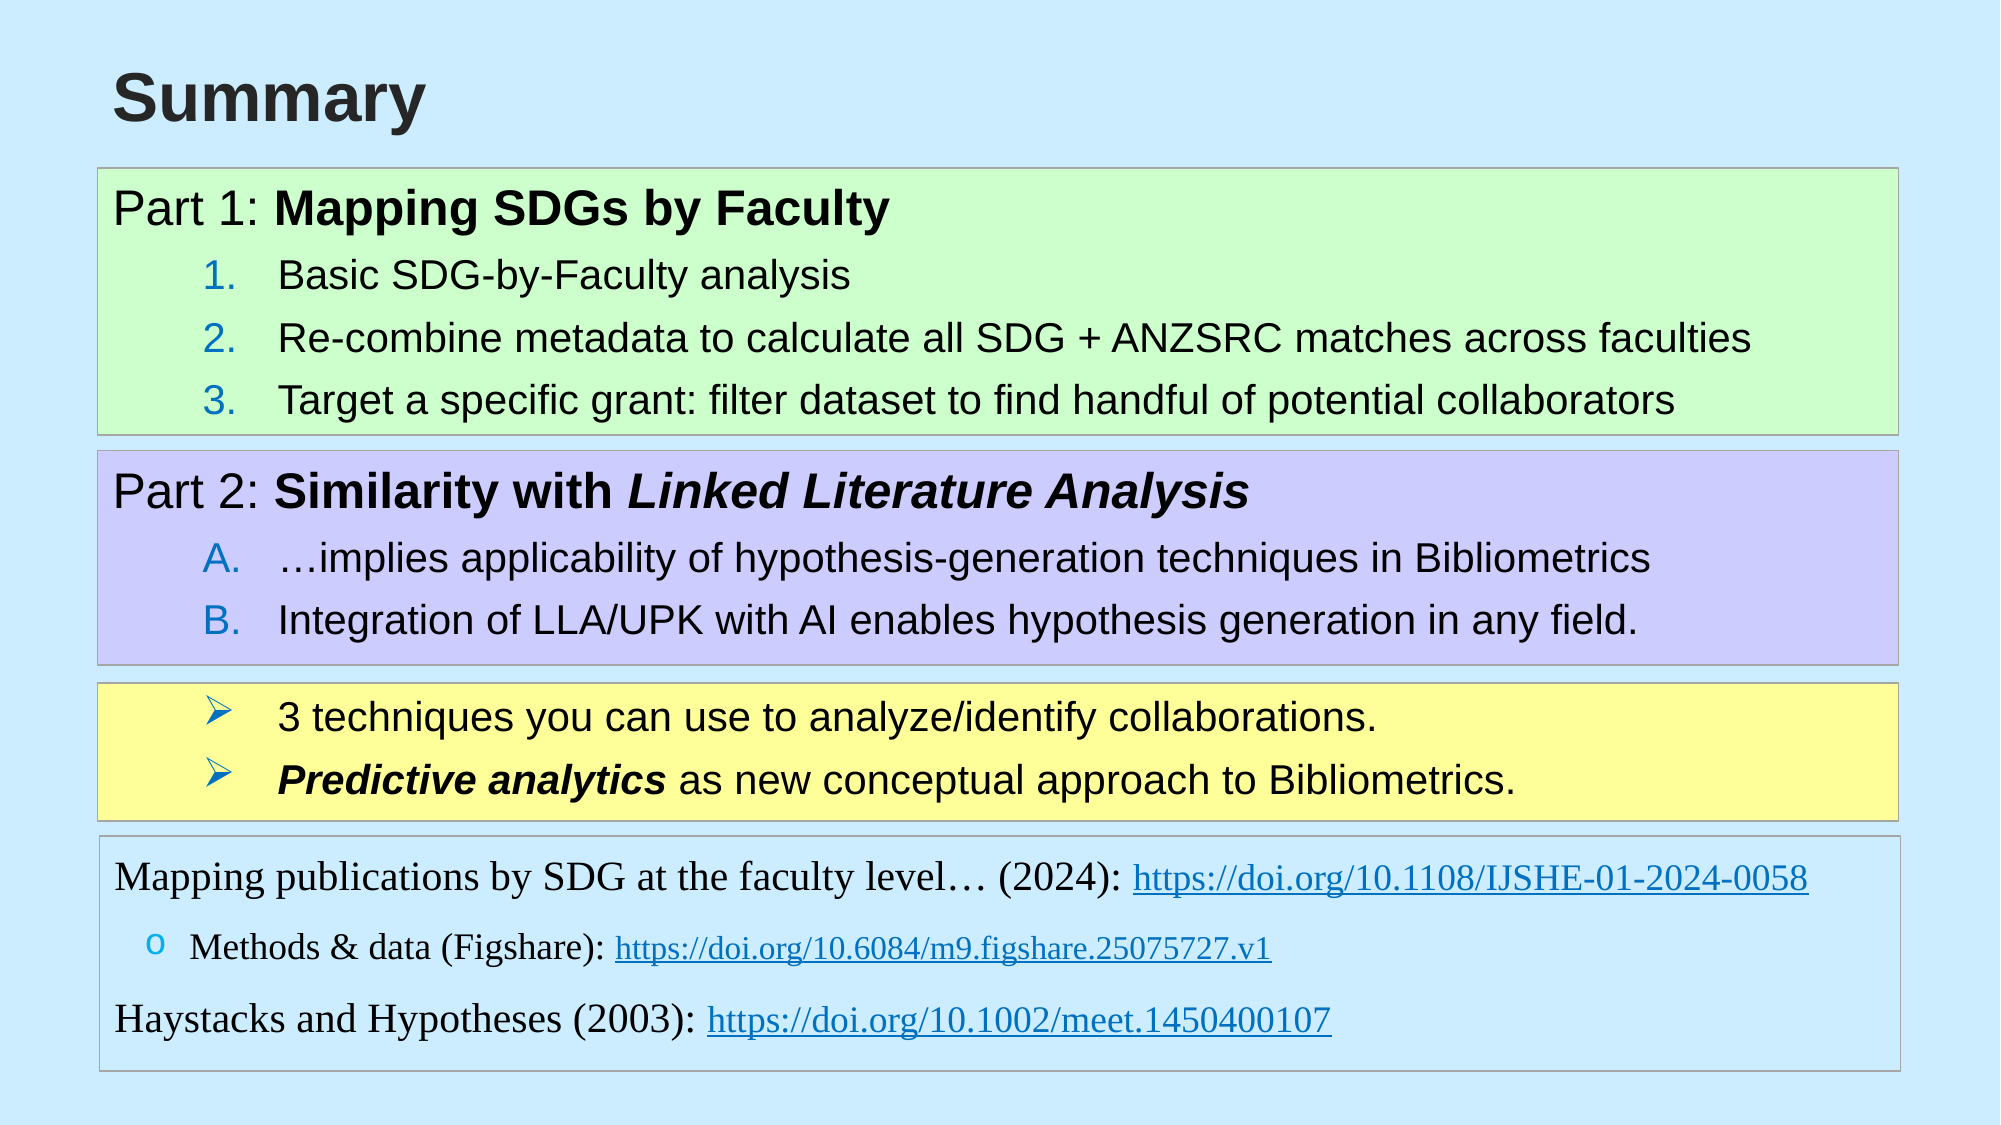

# Summary
Part 1: Mapping SDGs by Faculty
Basic SDG-by-Faculty analysis
Re-combine metadata to calculate all SDG + ANZSRC matches across faculties
Target a specific grant: filter dataset to find handful of potential collaborators
Part 2: Similarity with Linked Literature Analysis
…implies applicability of hypothesis-generation techniques in Bibliometrics
Integration of LLA/UPK with AI enables hypothesis generation in any field.

3 techniques you can use to analyze/identify collaborations.
Predictive analytics as new conceptual approach to Bibliometrics.

Mapping publications by SDG at the faculty level… (2024): https://doi.org/10.1108/IJSHE-01-2024-0058
Methods & data (Figshare): https://doi.org/10.6084/m9.figshare.25075727.v1
Haystacks and Hypotheses (2003): https://doi.org/10.1002/meet.1450400107